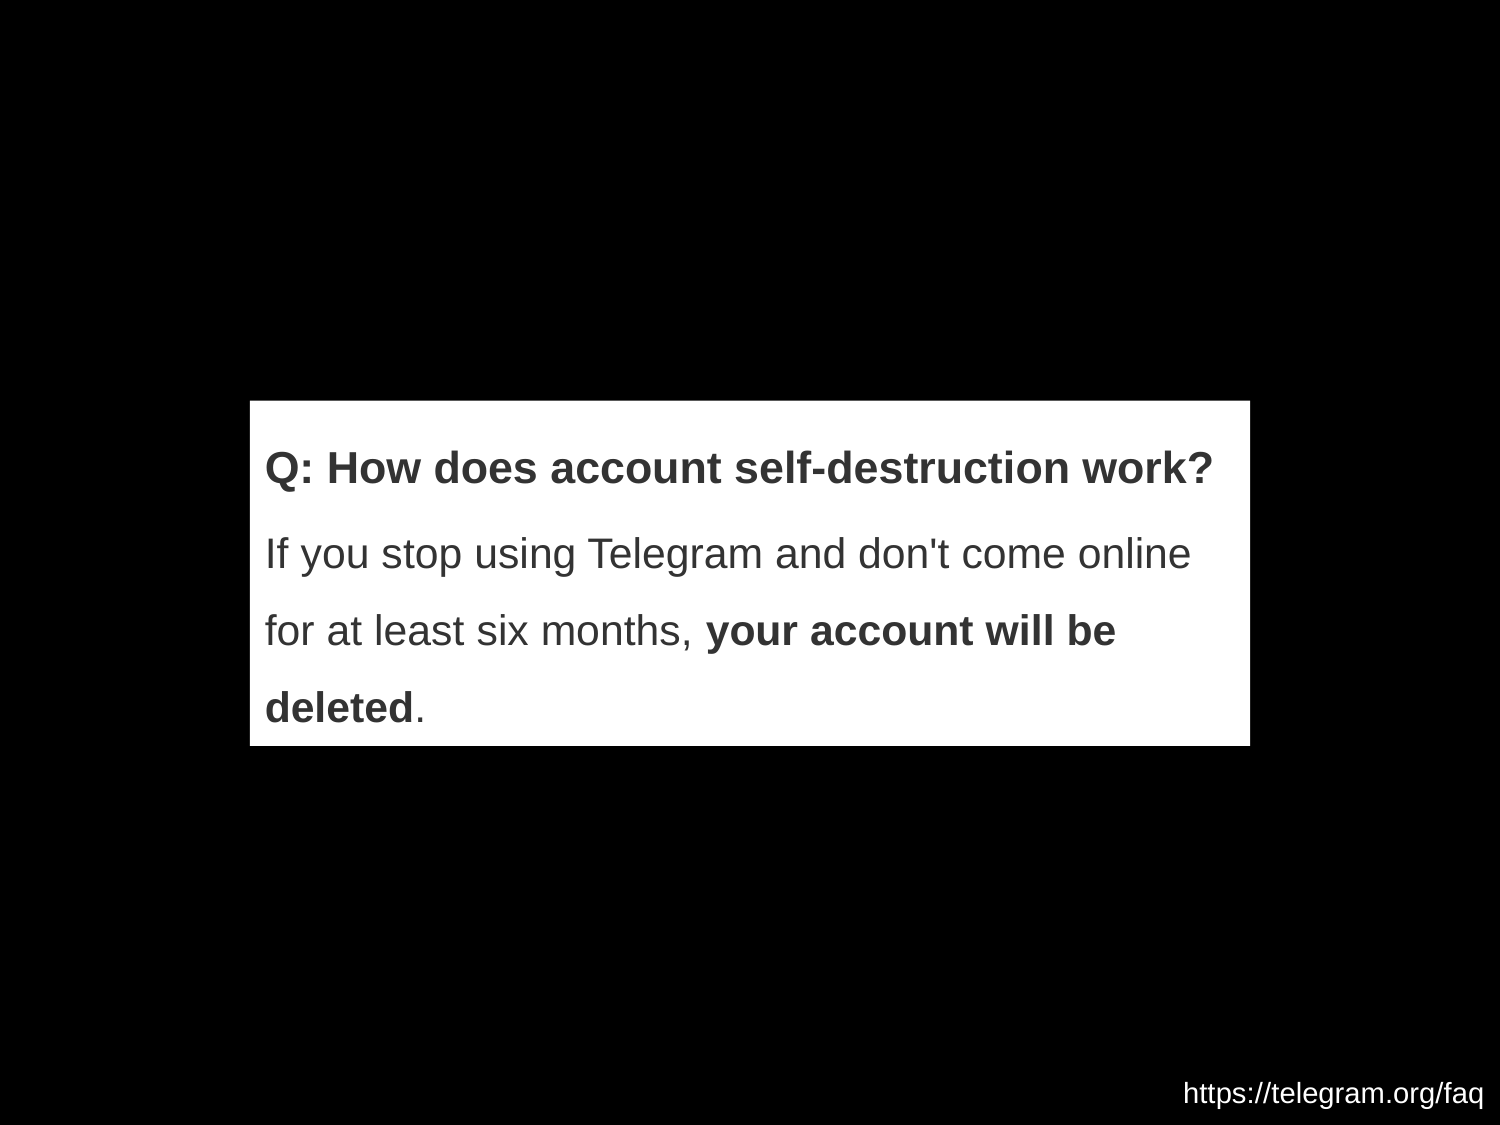

Q: How does account self-destruction work?
If you stop using Telegram and don't come online for at least six months, your account will be deleted.
https://telegram.org/faq